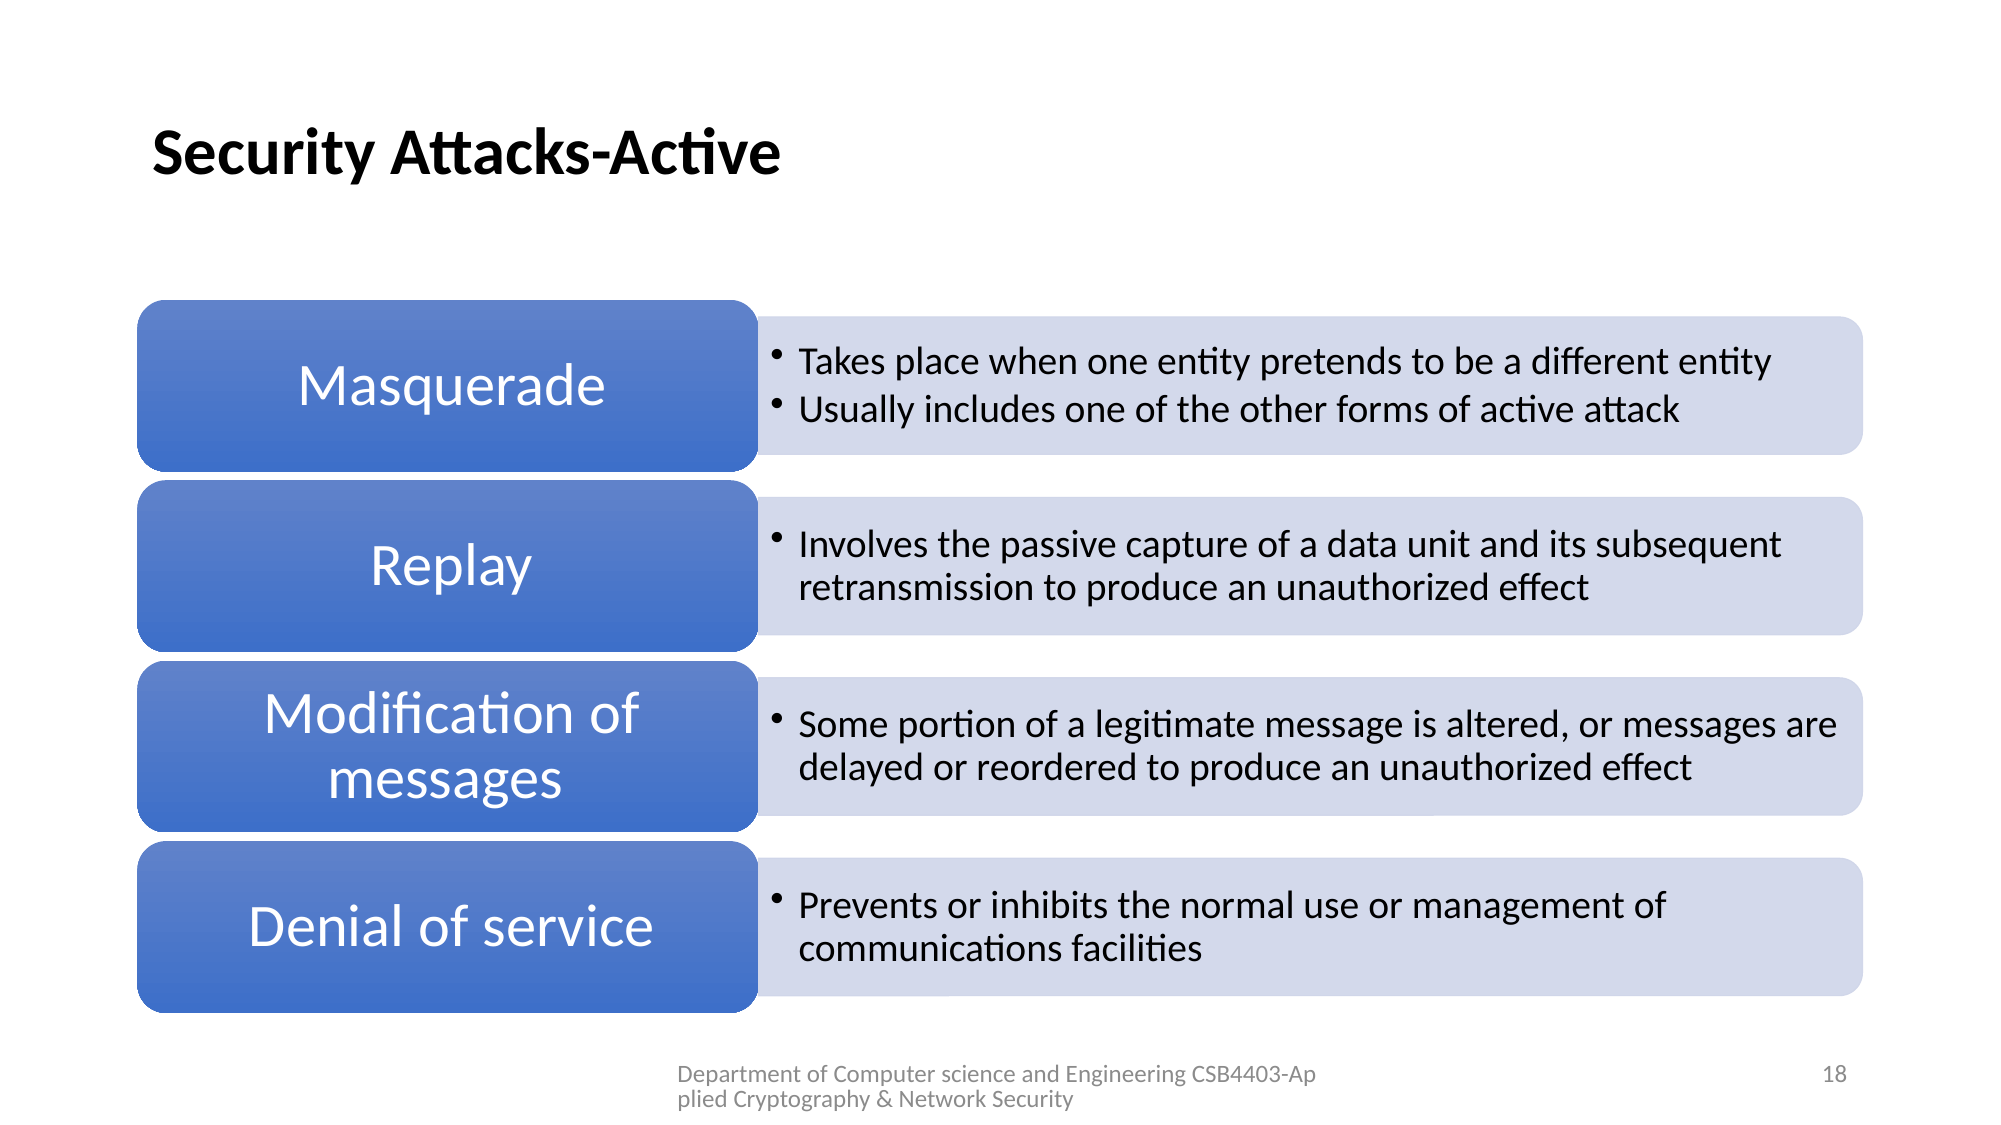

# Security Attacks-Active
Takes place when one entity pretends to be a different entity
Usually includes one of the other forms of active attack
Masquerade
Involves the passive capture of a data unit and its subsequent retransmission to produce an unauthorized effect
Replay
Some portion of a legitimate message is altered, or messages are delayed or reordered to produce an unauthorized effect
Modification of messages
Prevents or inhibits the normal use or management of communications facilities
Denial of service
Department of Computer science and Engineering CSB4403-Applied Cryptography & Network Security
18